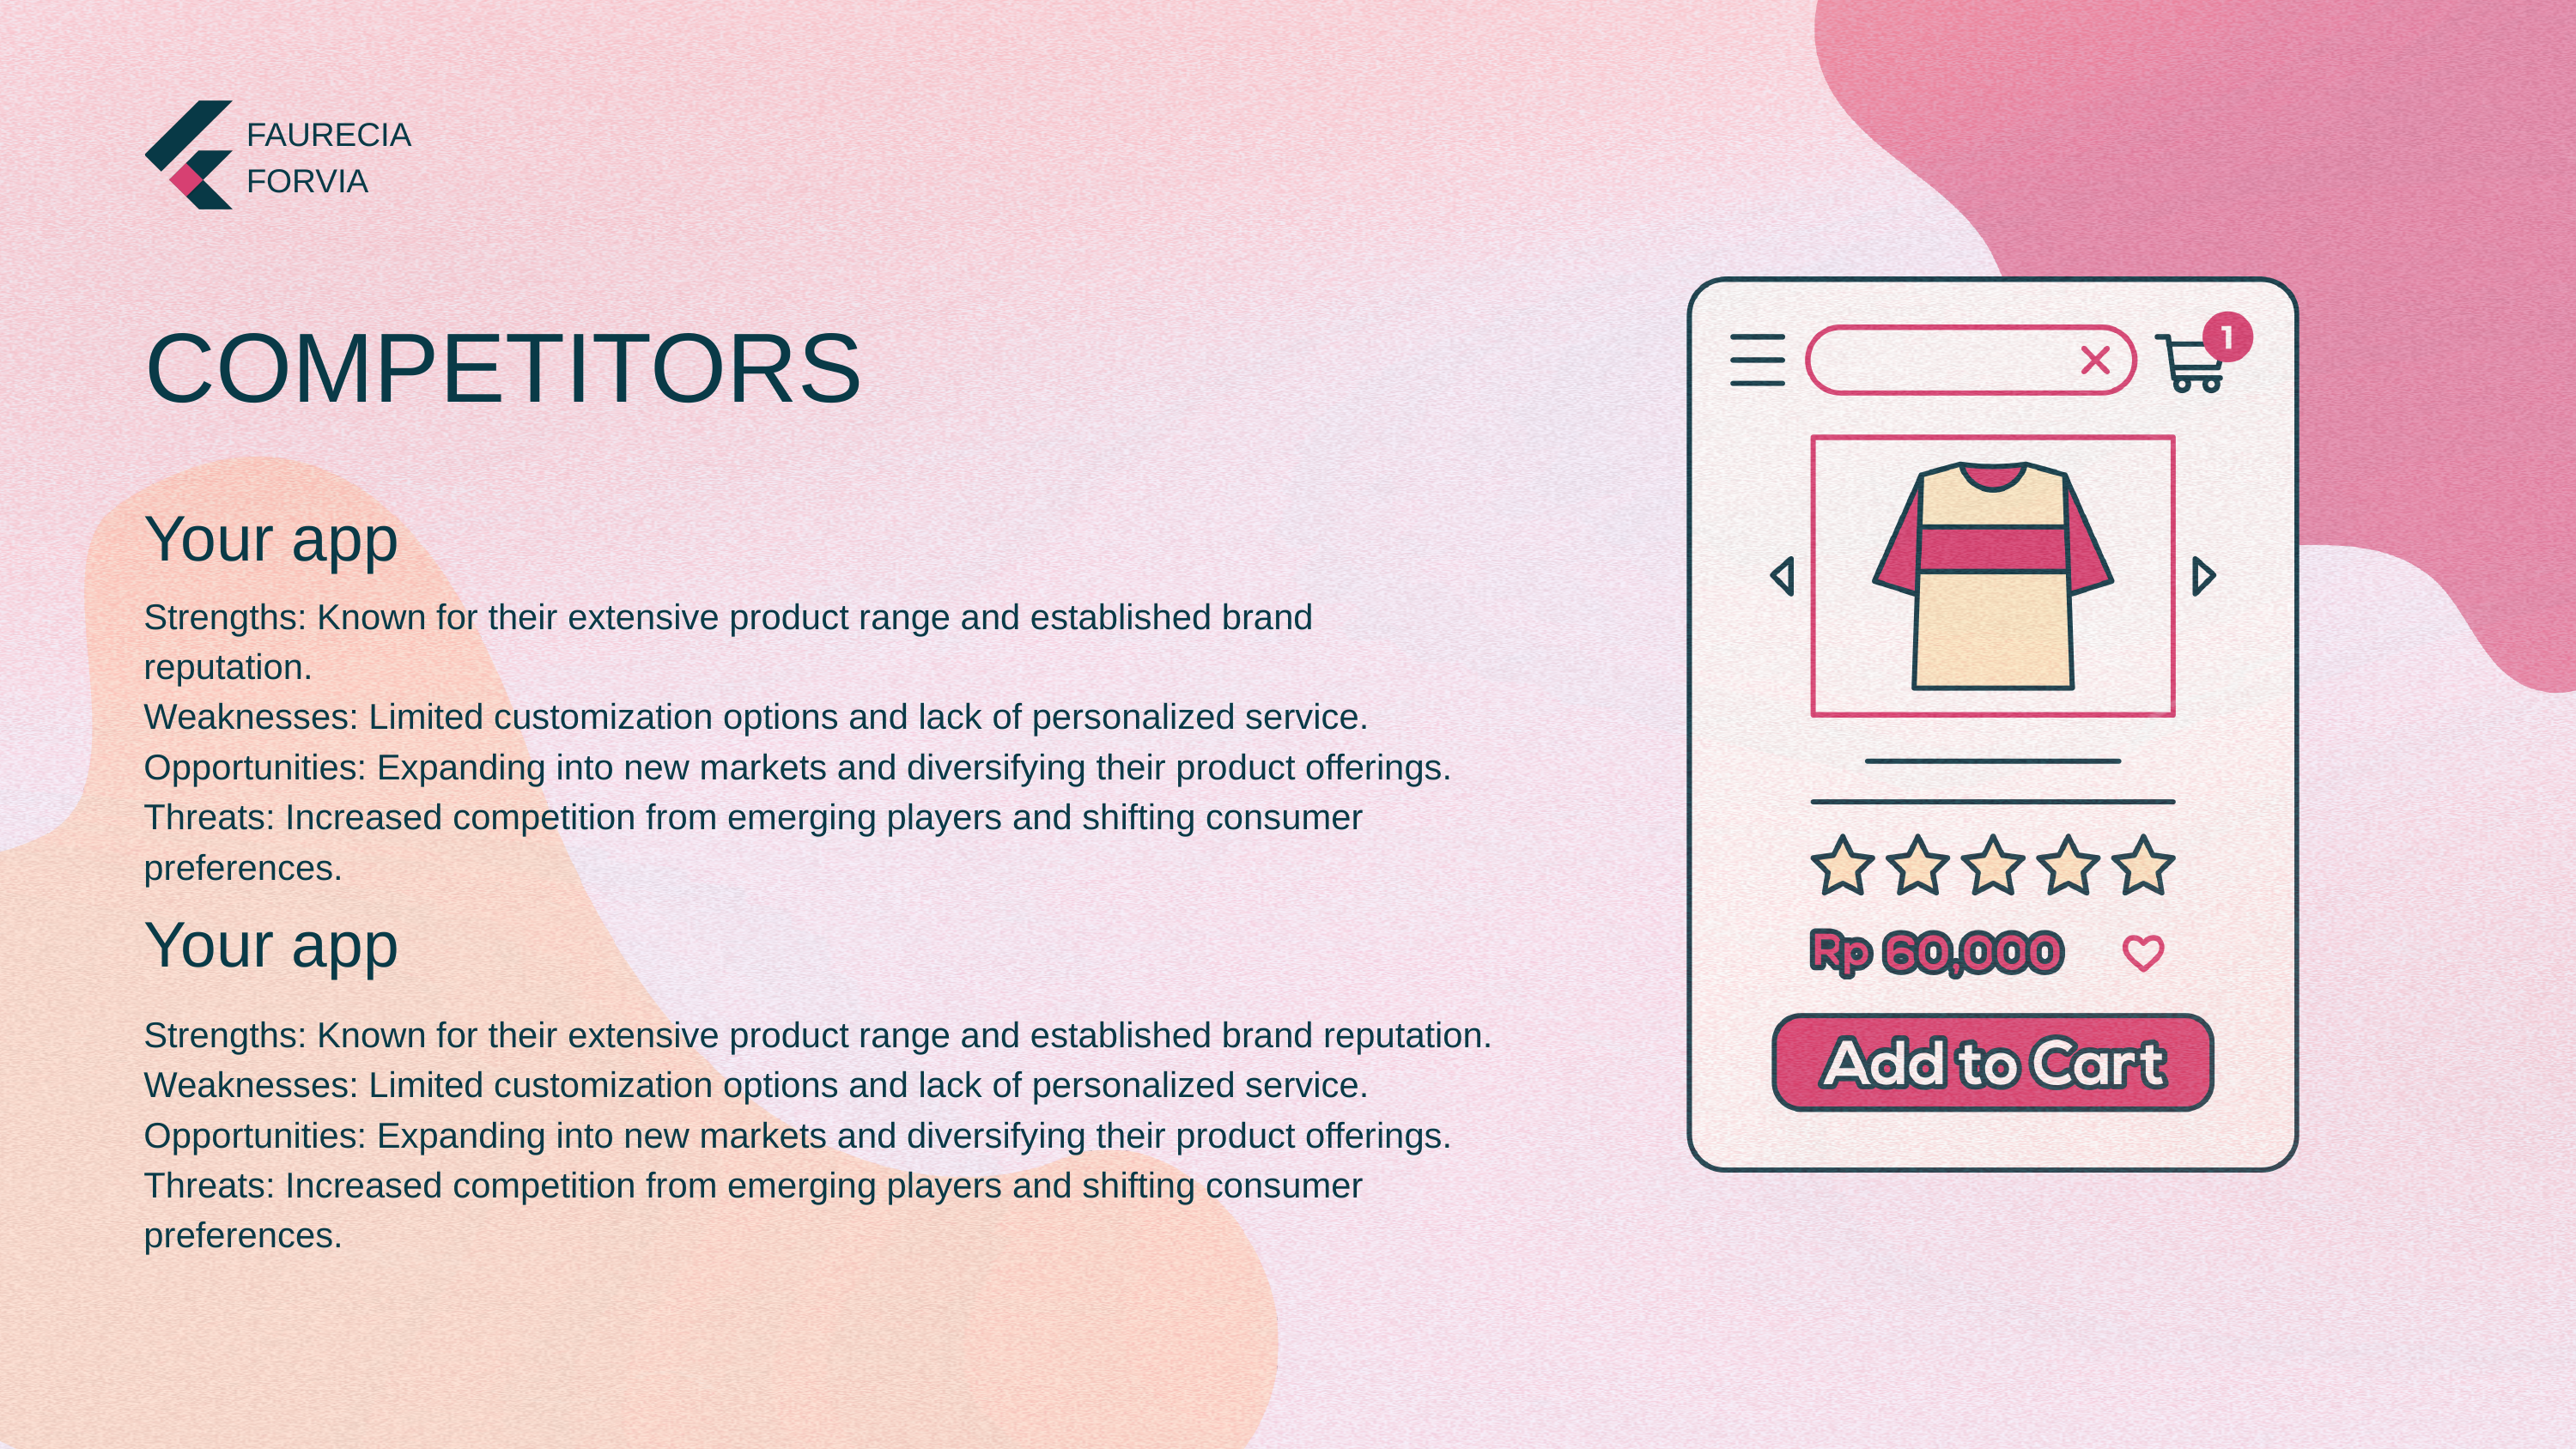

FAURECIA
FORVIA

COMPETITORS

Your app
Strengths: Known for their extensive product range and established brand reputation.
Weaknesses: Limited customization options and lack of personalized service.
Opportunities: Expanding into new markets and diversifying their product offerings.
Threats: Increased competition from emerging players and shifting consumer preferences.
Your app
Strengths: Known for their extensive product range and established brand reputation.
Weaknesses: Limited customization options and lack of personalized service.
Opportunities: Expanding into new markets and diversifying their product offerings.
Threats: Increased competition from emerging players and shifting consumer preferences.